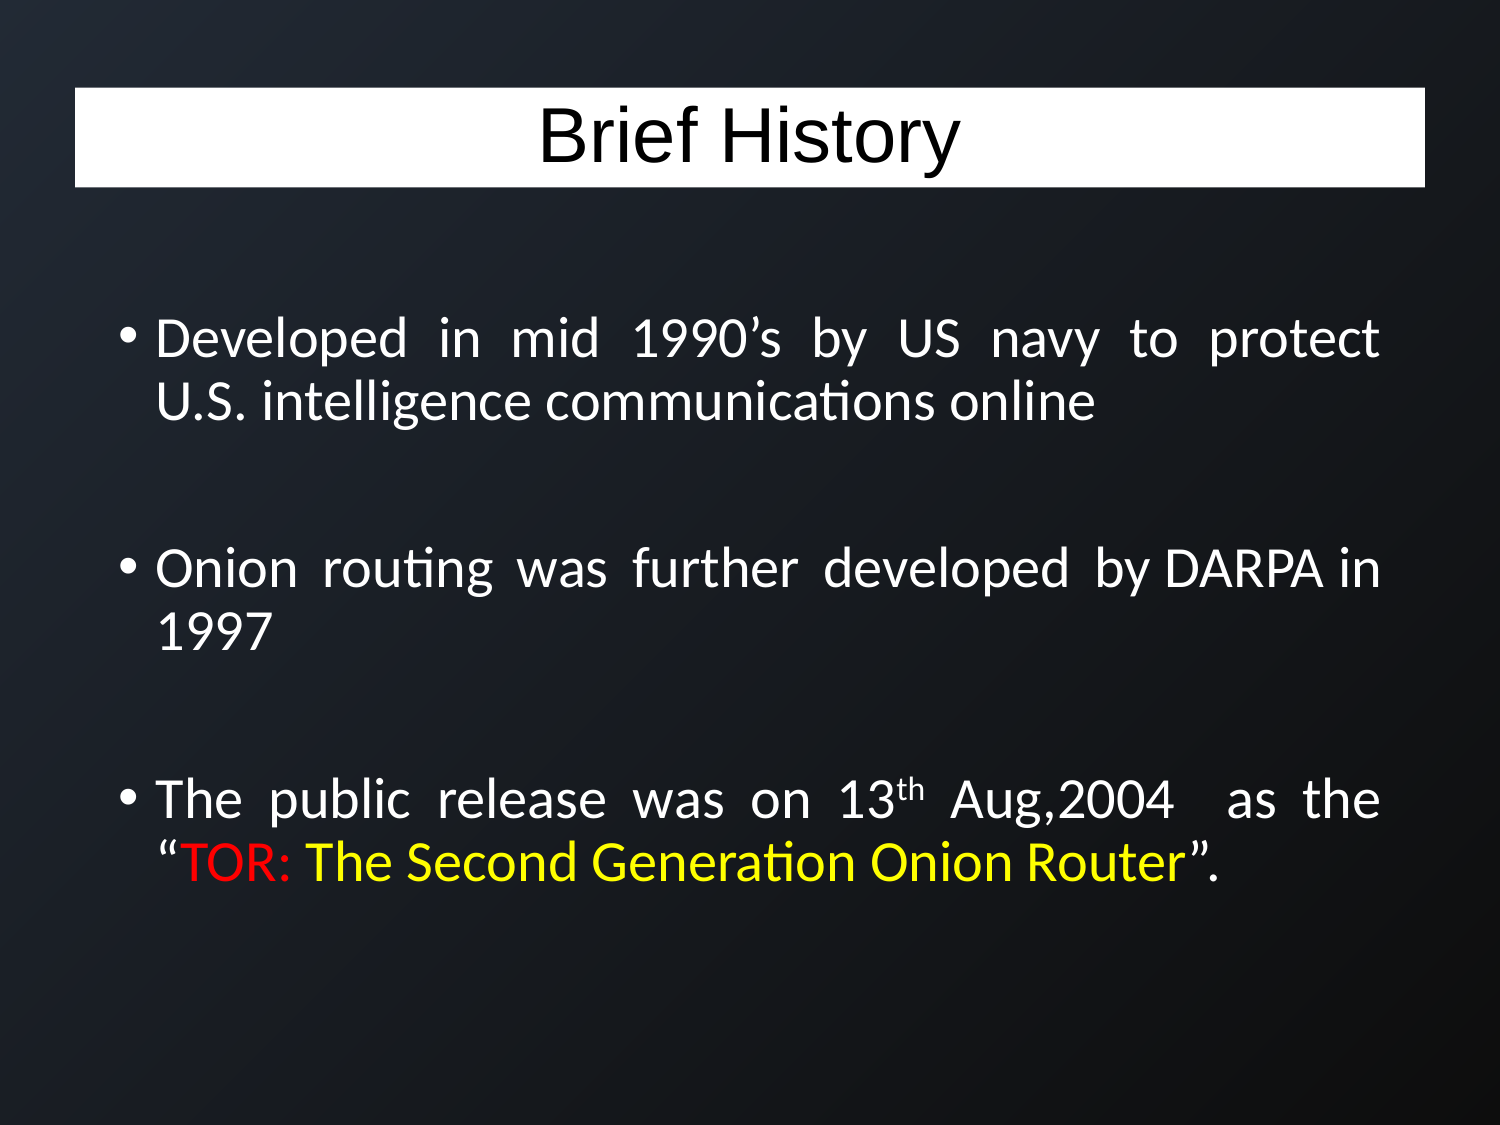

# Brief History
Developed in mid 1990’s by US navy to protect U.S. intelligence communications online

Onion routing was further developed by DARPA in 1997

The public release was on 13th Aug,2004  as the “TOR: The Second Generation Onion Router”.